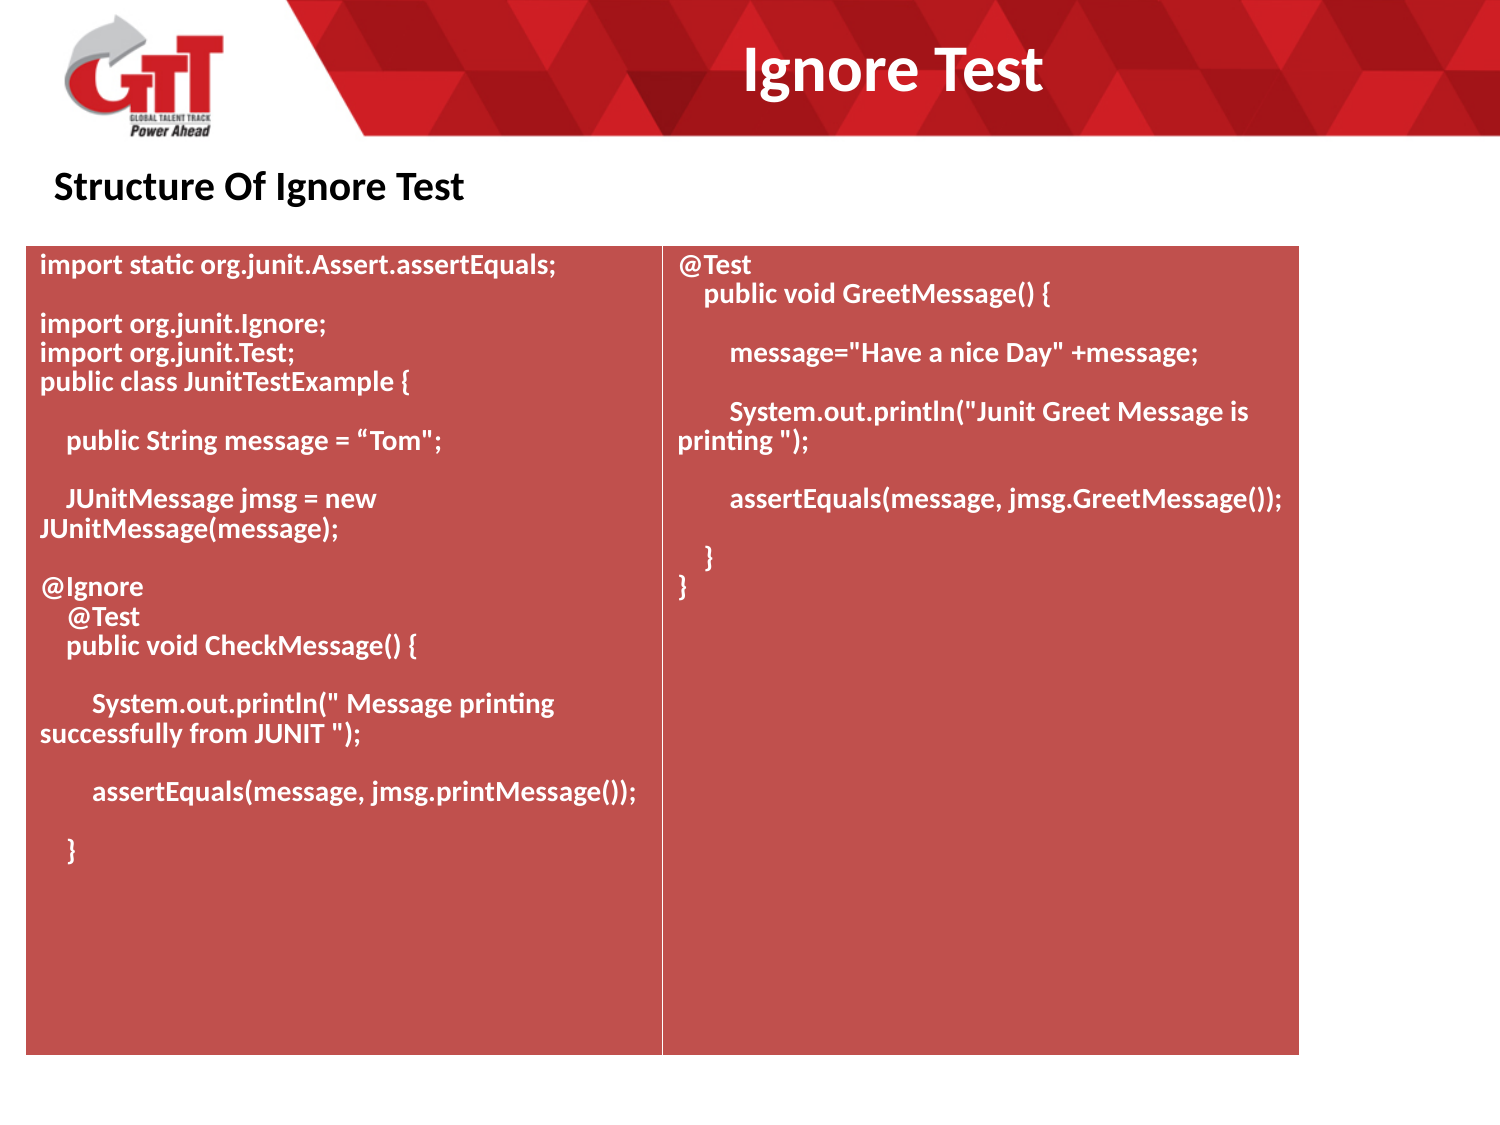

# Ignore Test
Structure Of Ignore Test
| import static org.junit.Assert.assertEquals; import org.junit.Ignore; import org.junit.Test; public class JunitTestExample { public String message = “Tom"; JUnitMessage jmsg = new JUnitMessage(message); @Ignore @Test public void CheckMessage() { System.out.println(" Message printing successfully from JUNIT "); assertEquals(message, jmsg.printMessage()); } | @Test public void GreetMessage() { message="Have a nice Day" +message; System.out.println("Junit Greet Message is printing "); assertEquals(message, jmsg.GreetMessage()); } } |
| --- | --- |